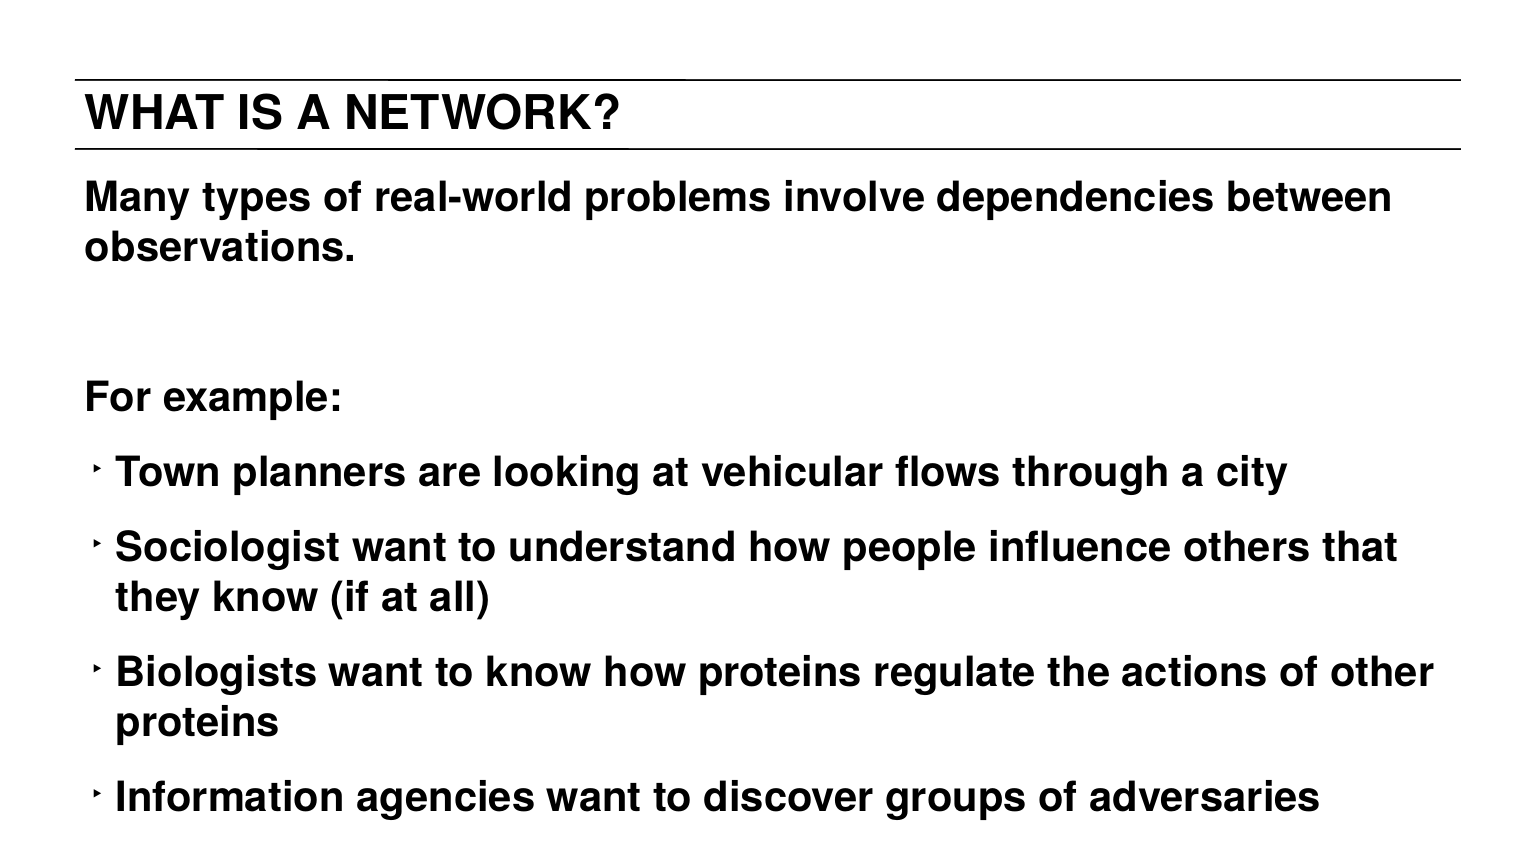

# WHAT IS A NETWORK?
5

Many types of real-world problems involve dependencies between observations.

For example:
Town planners are looking at vehicular flows through a city
Sociologist want to understand how people influence others that they know (if at all)
Biologists want to know how proteins regulate the actions of other proteins
Information agencies want to discover groups of adversaries